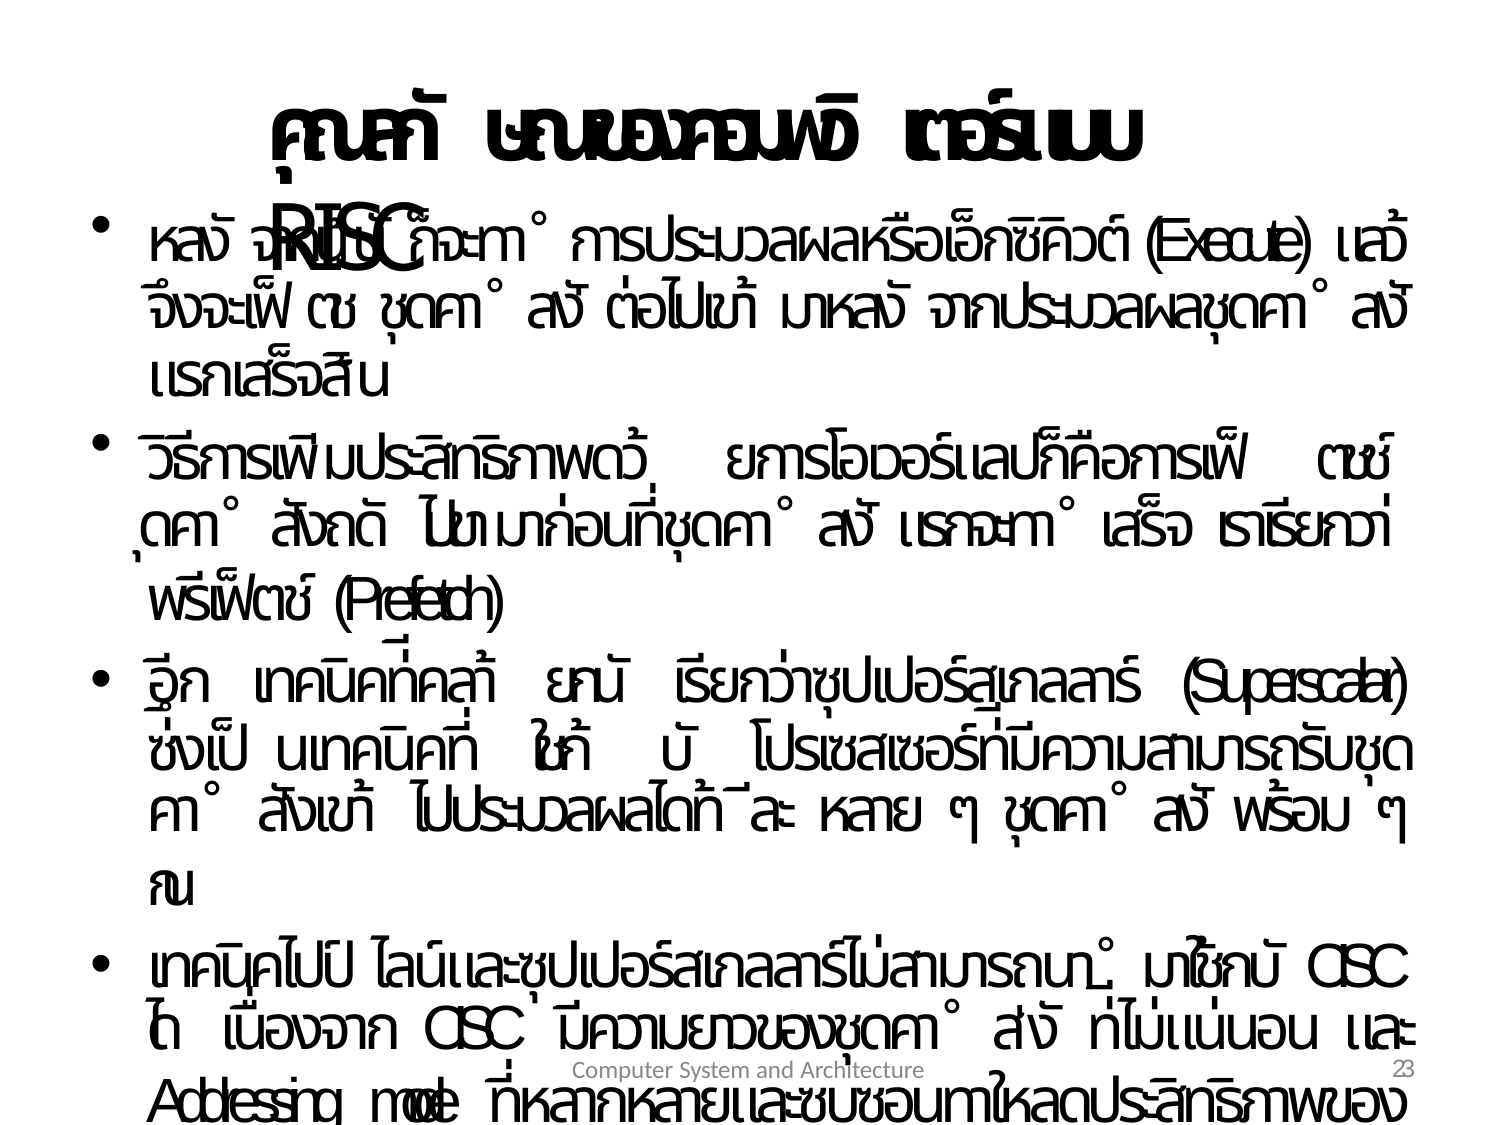

# คุณลกั ษณะของคอมพวิ เตอร์แบบ RISC
หลงั จากน้นั ก็จะทา˚ การประมวลผลหรือเอ็กซิคิวต์ (Execute) แลว้ จึงจะเฟ็ ตช  ชุดคา˚ สง่ั ต่อไปเขา้ มาหลงั จากประมวลผลชุดคา˚ สงั่ แรกเสร็จสิ้น
วิธีการเพิ่มประสิทธิภาพดว้ ยการโอเวอร์แลปก็คือการเฟ็ ตชช์ ุดคา˚ ส่ังถดั  ไปเขามาก่อนที่ชุดคา˚ สง่ั แรกจะทา˚ เสร็จ เราเรียกวา่ พรีเฟ็ตช์ (Prefetch)
อีก เทคนิคท่ีคลา้ ยกนั เรียกว่าซุปเปอร์สเกลลาร์ (Superscalar) ซ่ึงเป็ นเทคนิคที่  ใชก้  บั โปรเซสเซอร์ท่ีมีความสามารถรับชุดคา˚ ส่ังเขา้ ไปประมวลผลไดท้  ีละ หลาย ๆ ชุดคา˚ สง่ั พร้อม ๆ กน
เทคนิคไปป์ ไลน์และซุปเปอร์สเกลลาร์ไม่สามารถนา˚ มาใช้กบั CISC ได  เนื่องจาก CISC มีความยาวของชุดคา˚ ส่งั ท่ีไม่แน่นอน และ Addressing mode  ที่หลากหลายและซบซอนทาใหลดประสิทธิภาพของ CISC ลง
23
Computer System and Architecture